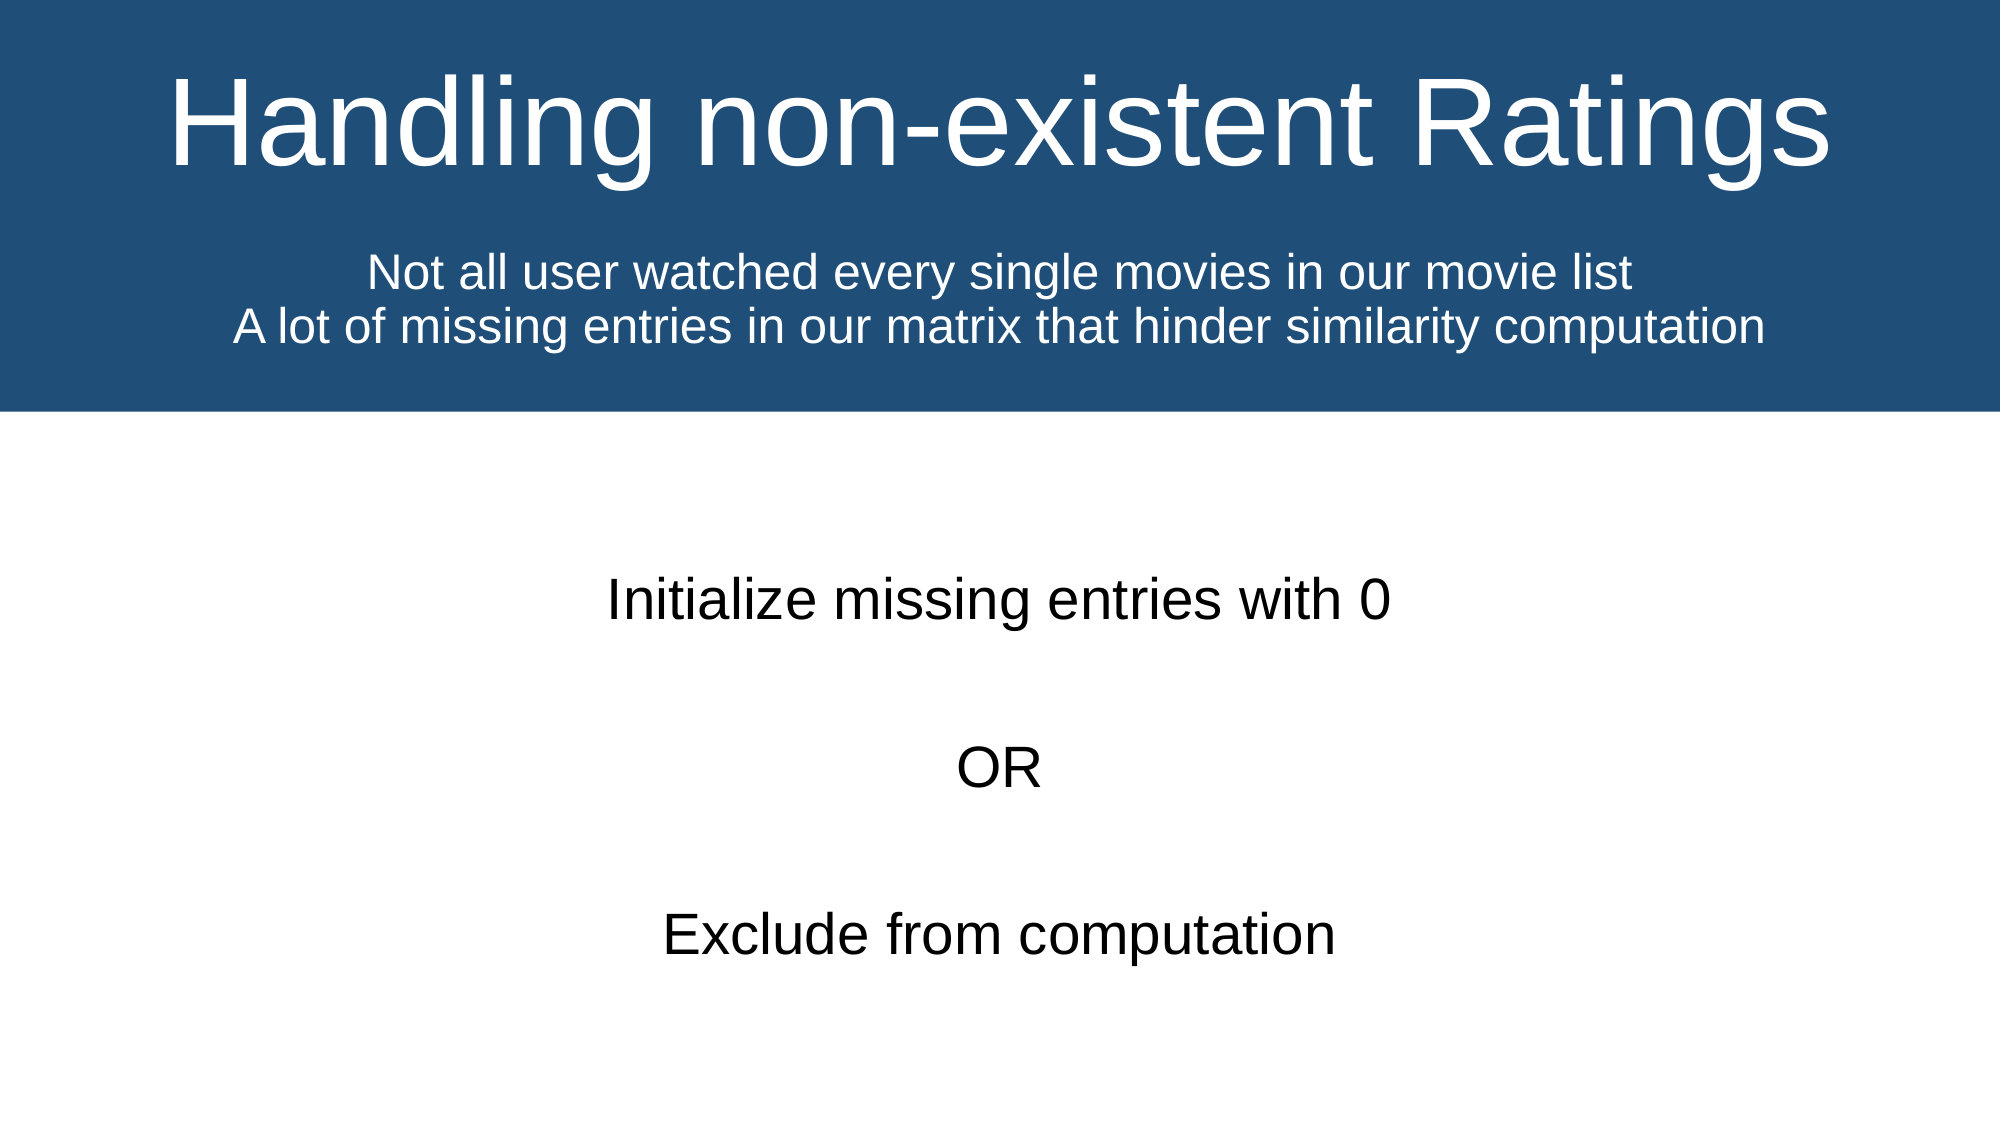

# Handling non-existent Ratings Not all user watched every single movies in our movie list A lot of missing entries in our matrix that hinder similarity computation
Initialize missing entries with 0

OR

Exclude from computation